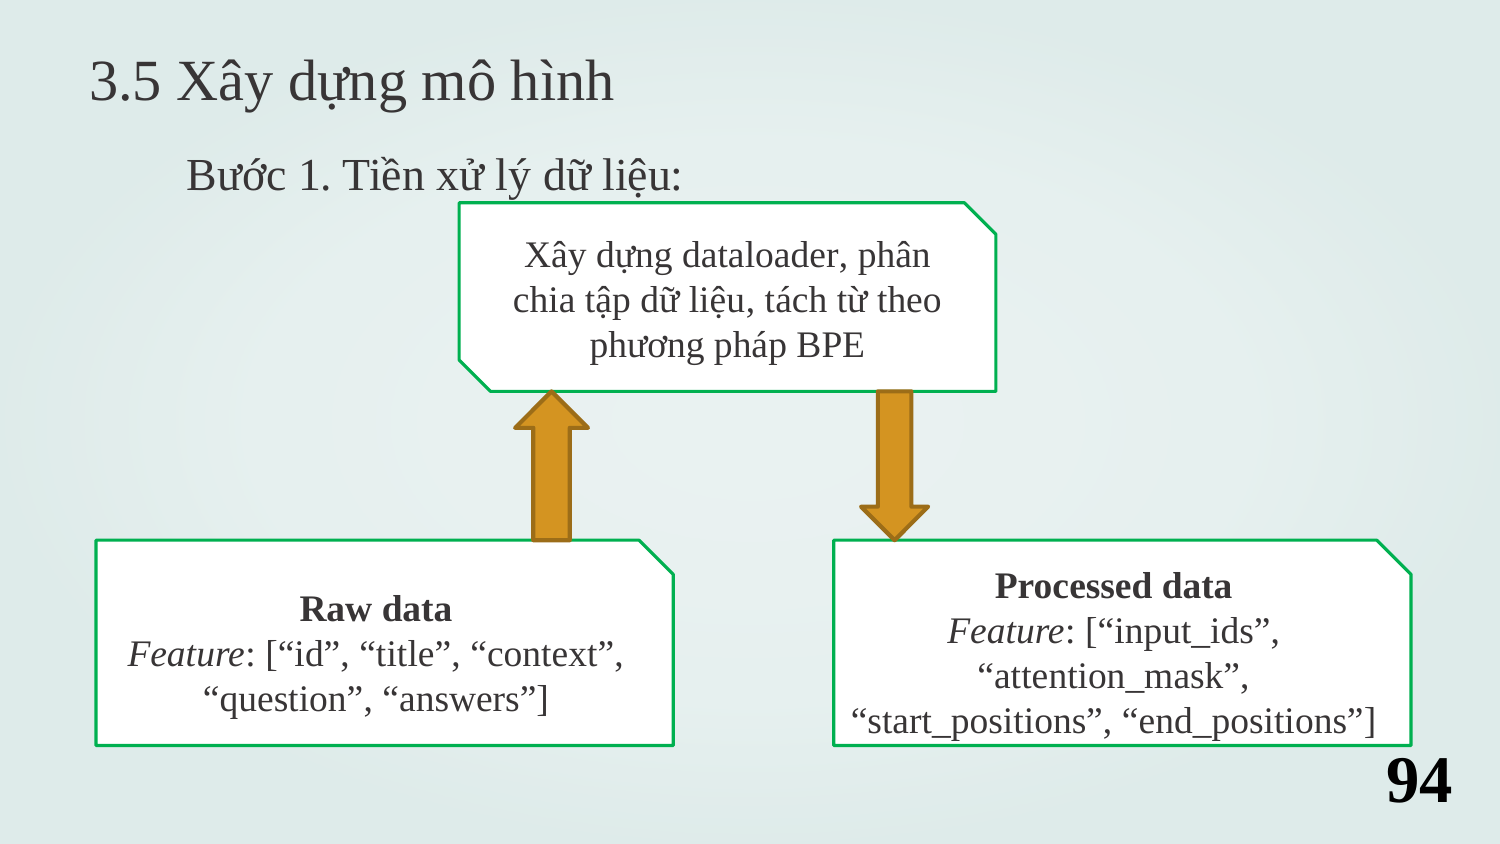

3.5 Xây dựng mô hình
Bước 1. Tiền xử lý dữ liệu:

Xây dựng dataloader, phân chia tập dữ liệu, tách từ theo phương pháp BPE

Raw data
Feature: [“id”, “title”, “context”, “question”, “answers”]
Processed data
Feature: [“input_ids”, “attention_mask”, “start_positions”, “end_positions”]
94